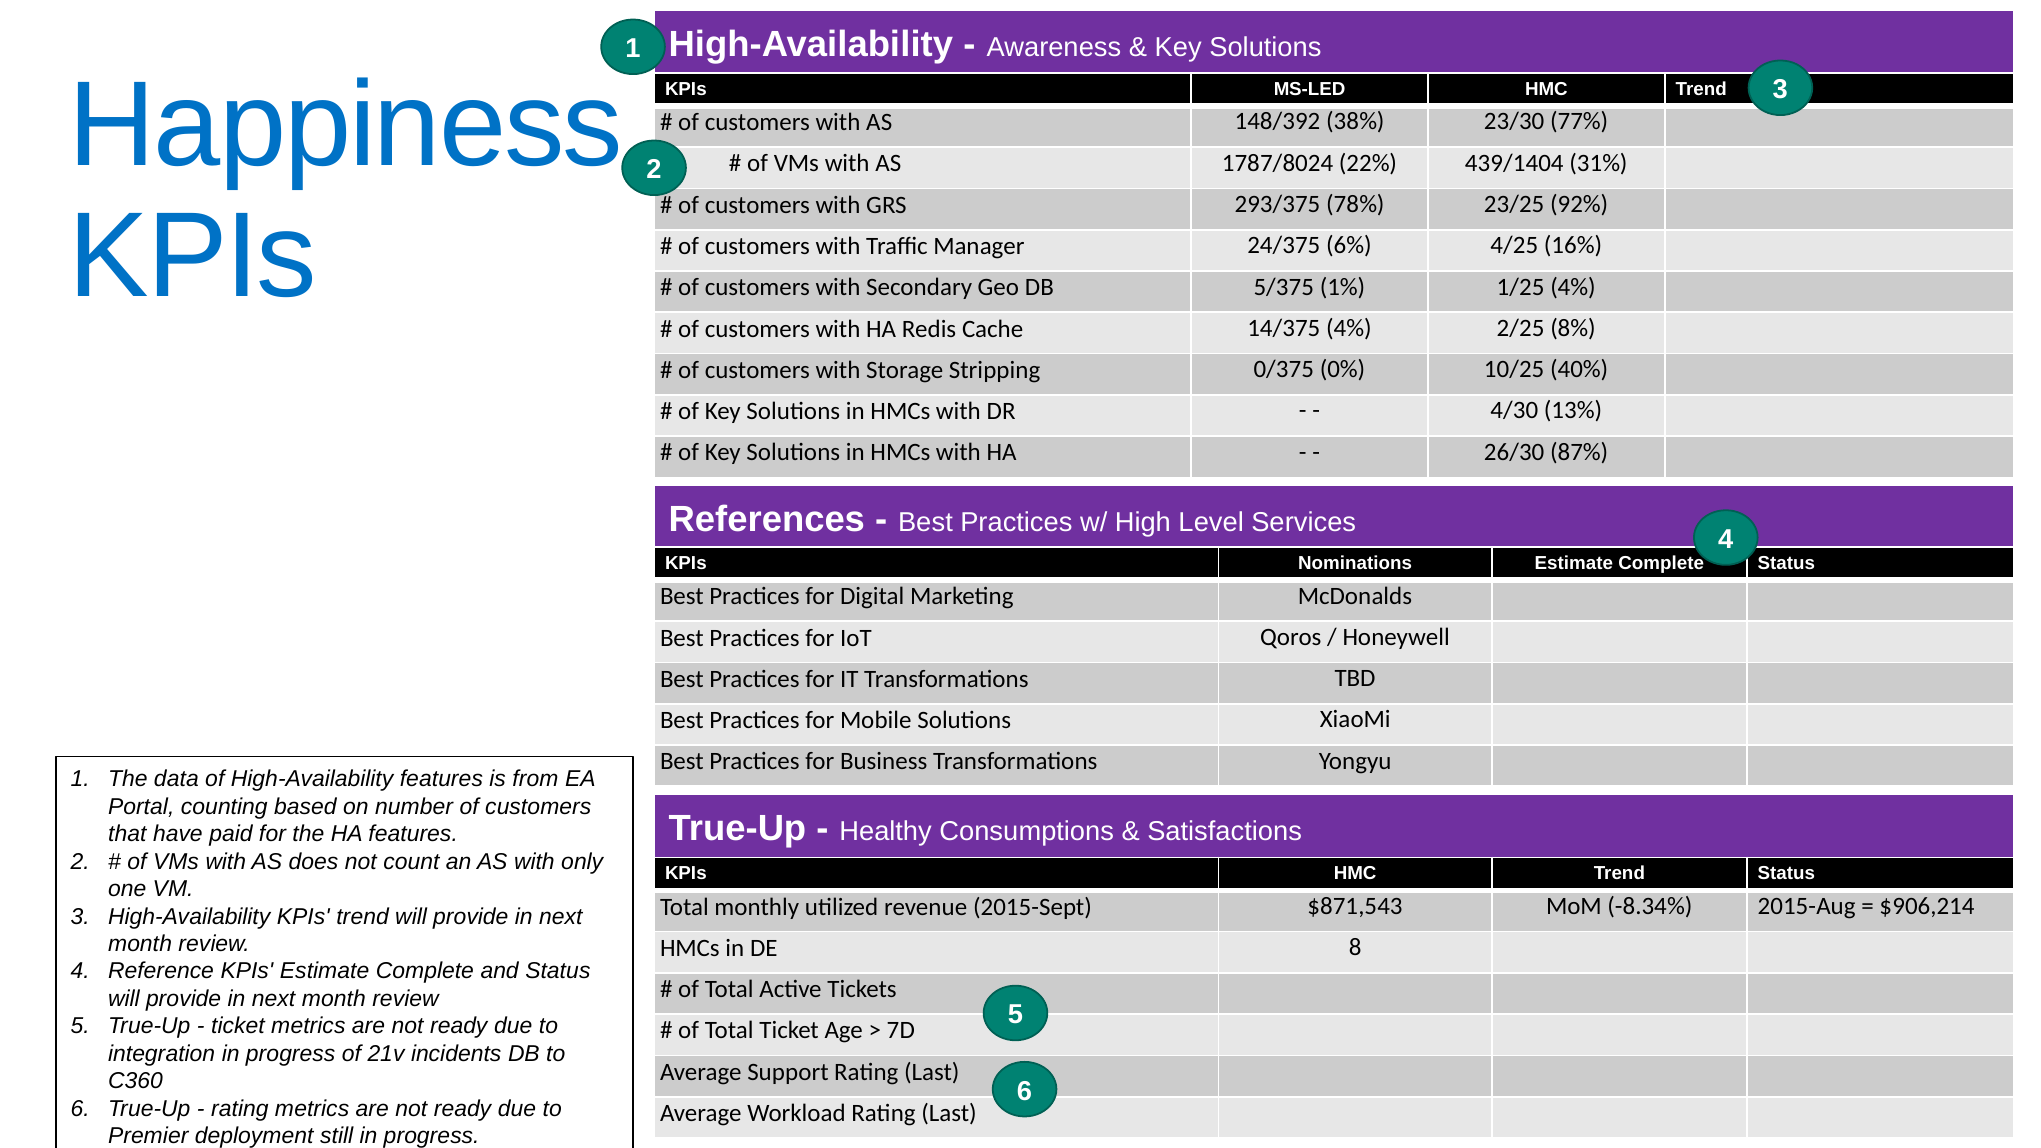

High-Availability - Awareness & Key Solutions
1
# Happiness KPIs
3
| KPIs | MS-LED | HMC | Trend |
| --- | --- | --- | --- |
| # of customers with AS | 148/392 (38%) | 23/30 (77%) |  |
| # of VMs with AS | 1787/8024 (22%) | 439/1404 (31%) |  |
| # of customers with GRS | 293/375 (78%) | 23/25 (92%) |  |
| # of customers with Traffic Manager | 24/375 (6%) | 4/25 (16%) |  |
| # of customers with Secondary Geo DB | 5/375 (1%) | 1/25 (4%) |  |
| # of customers with HA Redis Cache | 14/375 (4%) | 2/25 (8%) |  |
| # of customers with Storage Stripping | 0/375 (0%) | 10/25 (40%) |  |
| # of Key Solutions in HMCs with DR | - - | 4/30 (13%) |  |
| # of Key Solutions in HMCs with HA | - - | 26/30 (87%) |  |
2
References - Best Practices w/ High Level Services
4
| KPIs | Nominations | Estimate Complete | Status |
| --- | --- | --- | --- |
| Best Practices for Digital Marketing | McDonalds |  |  |
| Best Practices for IoT | Qoros / Honeywell |  |  |
| Best Practices for IT Transformations | TBD |  |  |
| Best Practices for Mobile Solutions | XiaoMi |  |  |
| Best Practices for Business Transformations | Yongyu |  |  |
The data of High-Availability features is from EA Portal, counting based on number of customers that have paid for the HA features.
# of VMs with AS does not count an AS with only one VM.
High-Availability KPIs' trend will provide in next month review.
Reference KPIs' Estimate Complete and Status will provide in next month review
True-Up - ticket metrics are not ready due to integration in progress of 21v incidents DB to C360
True-Up - rating metrics are not ready due to Premier deployment still in progress.
True-Up - Healthy Consumptions & Satisfactions
| KPIs | HMC | Trend | Status |
| --- | --- | --- | --- |
| Total monthly utilized revenue (2015-Sept) | $871,543 | MoM (-8.34%) | 2015-Aug = $906,214 |
| HMCs in DE | 8 |  |  |
| # of Total Active Tickets |  |  |  |
| # of Total Ticket Age > 7D |  |  |  |
| Average Support Rating (Last) |  |  |  |
| Average Workload Rating (Last) |  |  |  |
5
6